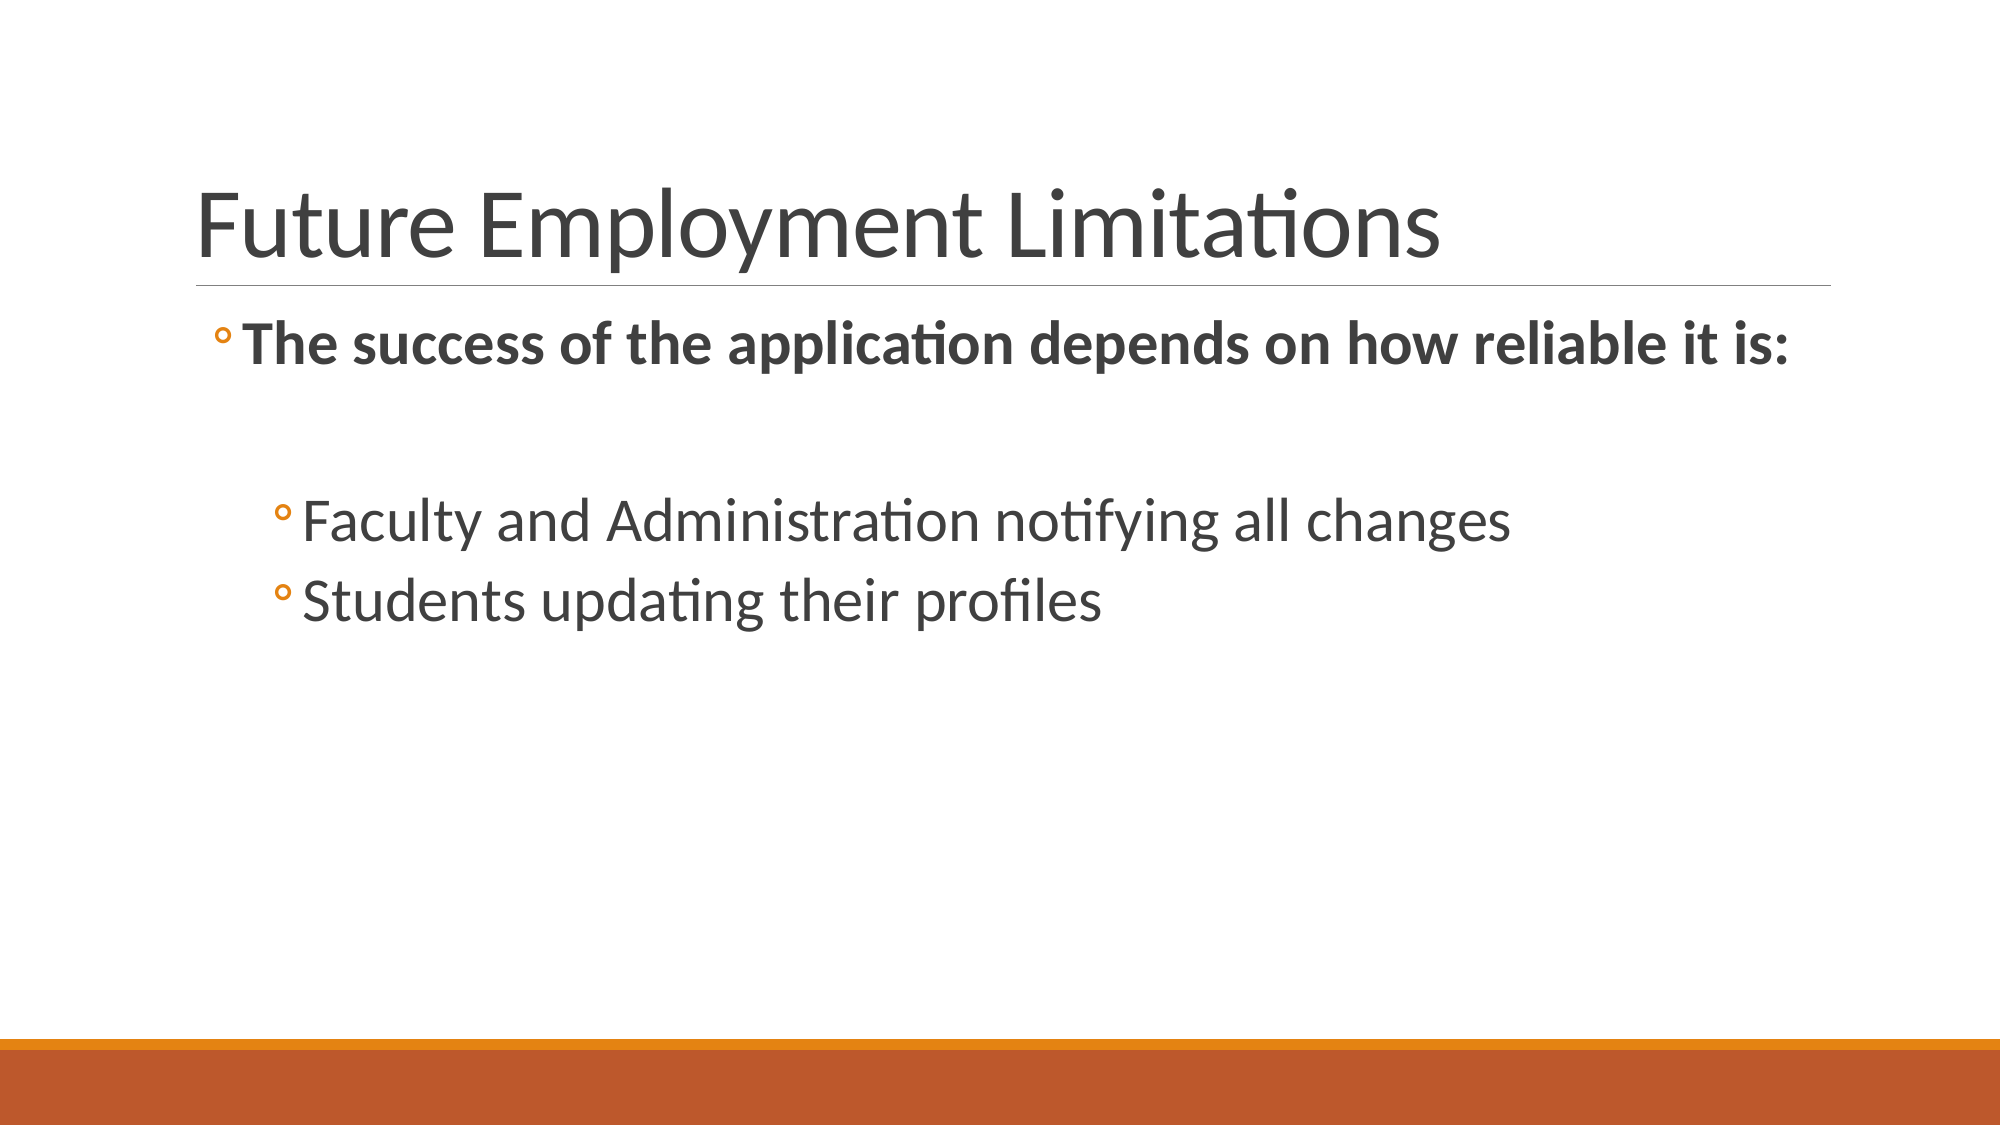

# Future Employment Limitations
The success of the application depends on how reliable it is:

Faculty and Administration notifying all changes
Students updating their profiles